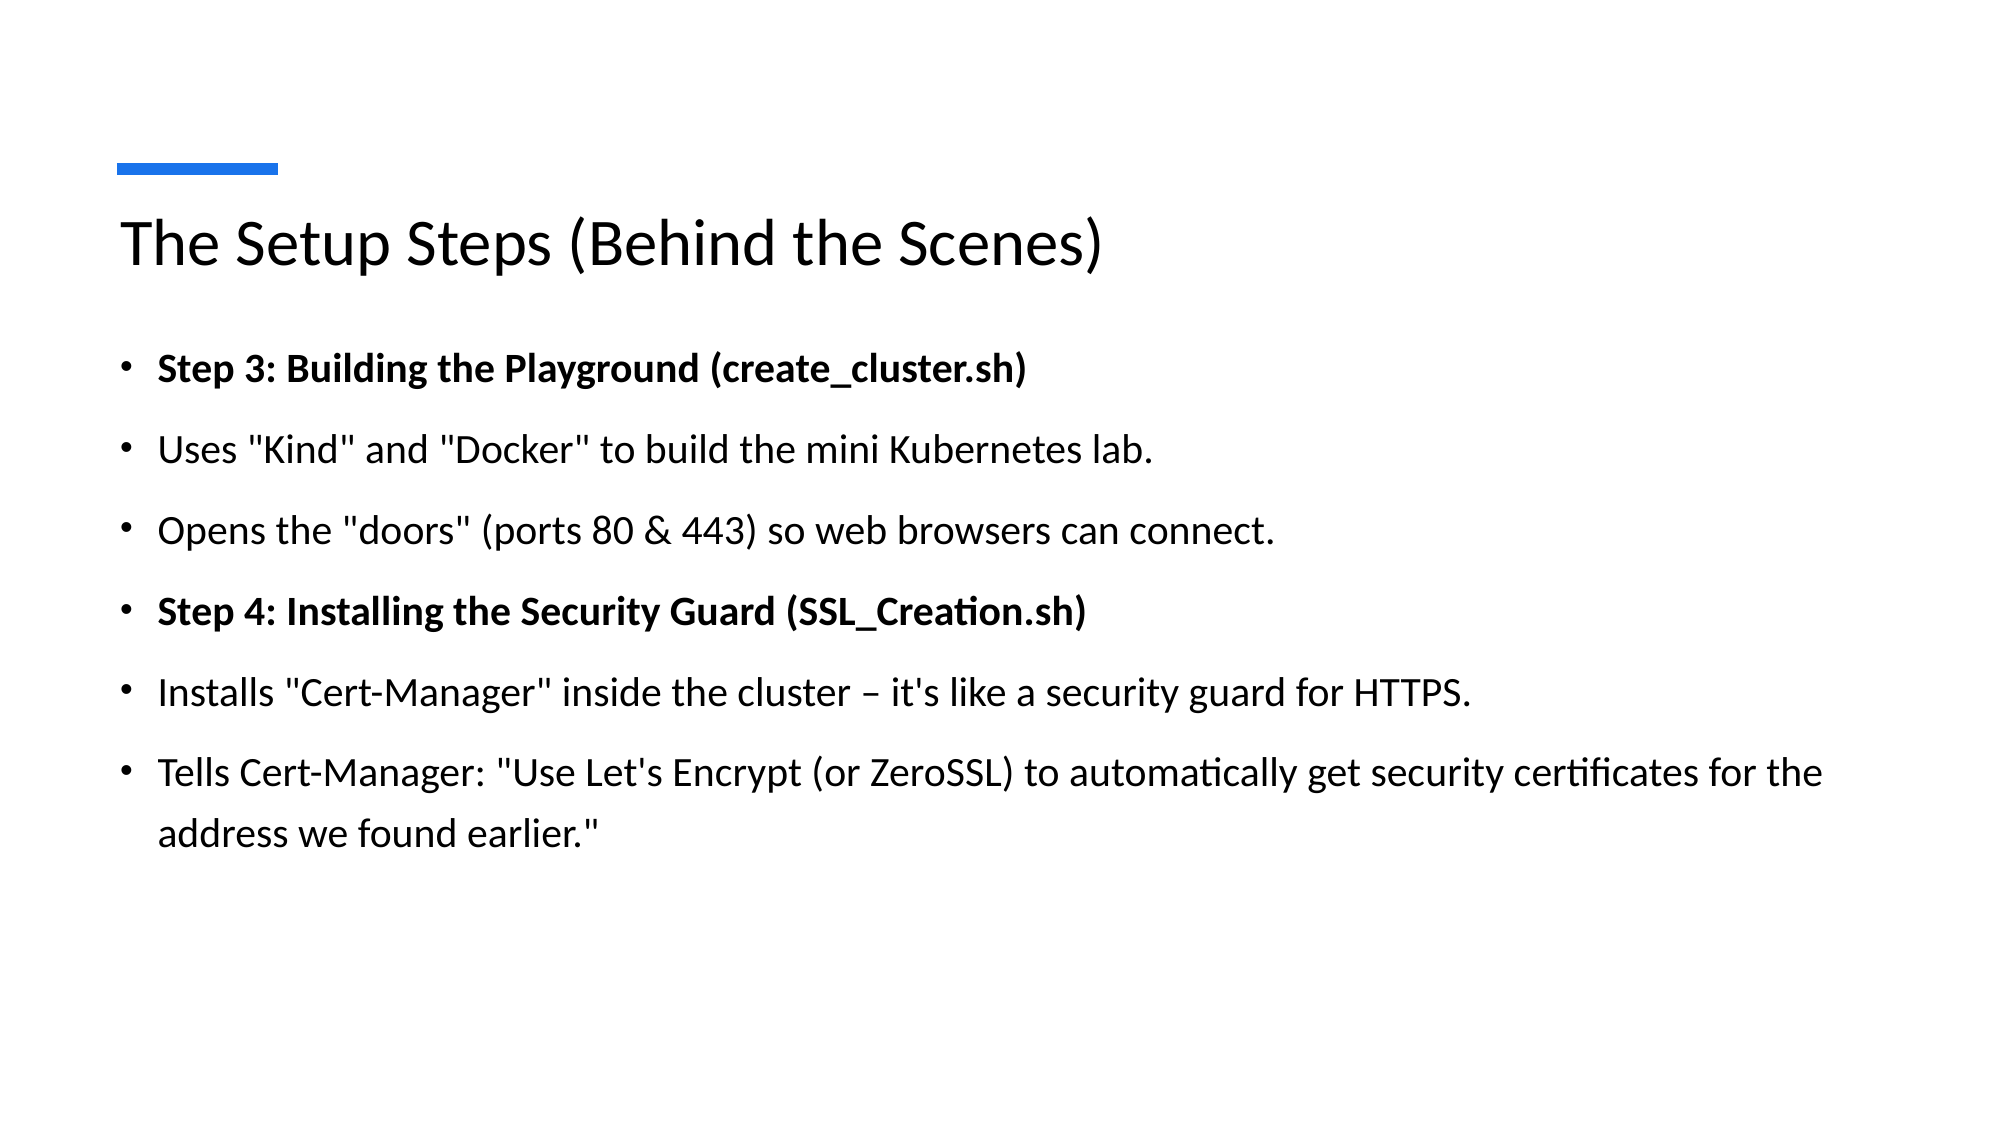

# The Setup Steps (Behind the Scenes)
Step 3: Building the Playground (create_cluster.sh)
Uses "Kind" and "Docker" to build the mini Kubernetes lab.
Opens the "doors" (ports 80 & 443) so web browsers can connect.
Step 4: Installing the Security Guard (SSL_Creation.sh)
Installs "Cert-Manager" inside the cluster – it's like a security guard for HTTPS.
Tells Cert-Manager: "Use Let's Encrypt (or ZeroSSL) to automatically get security certificates for the address we found earlier."